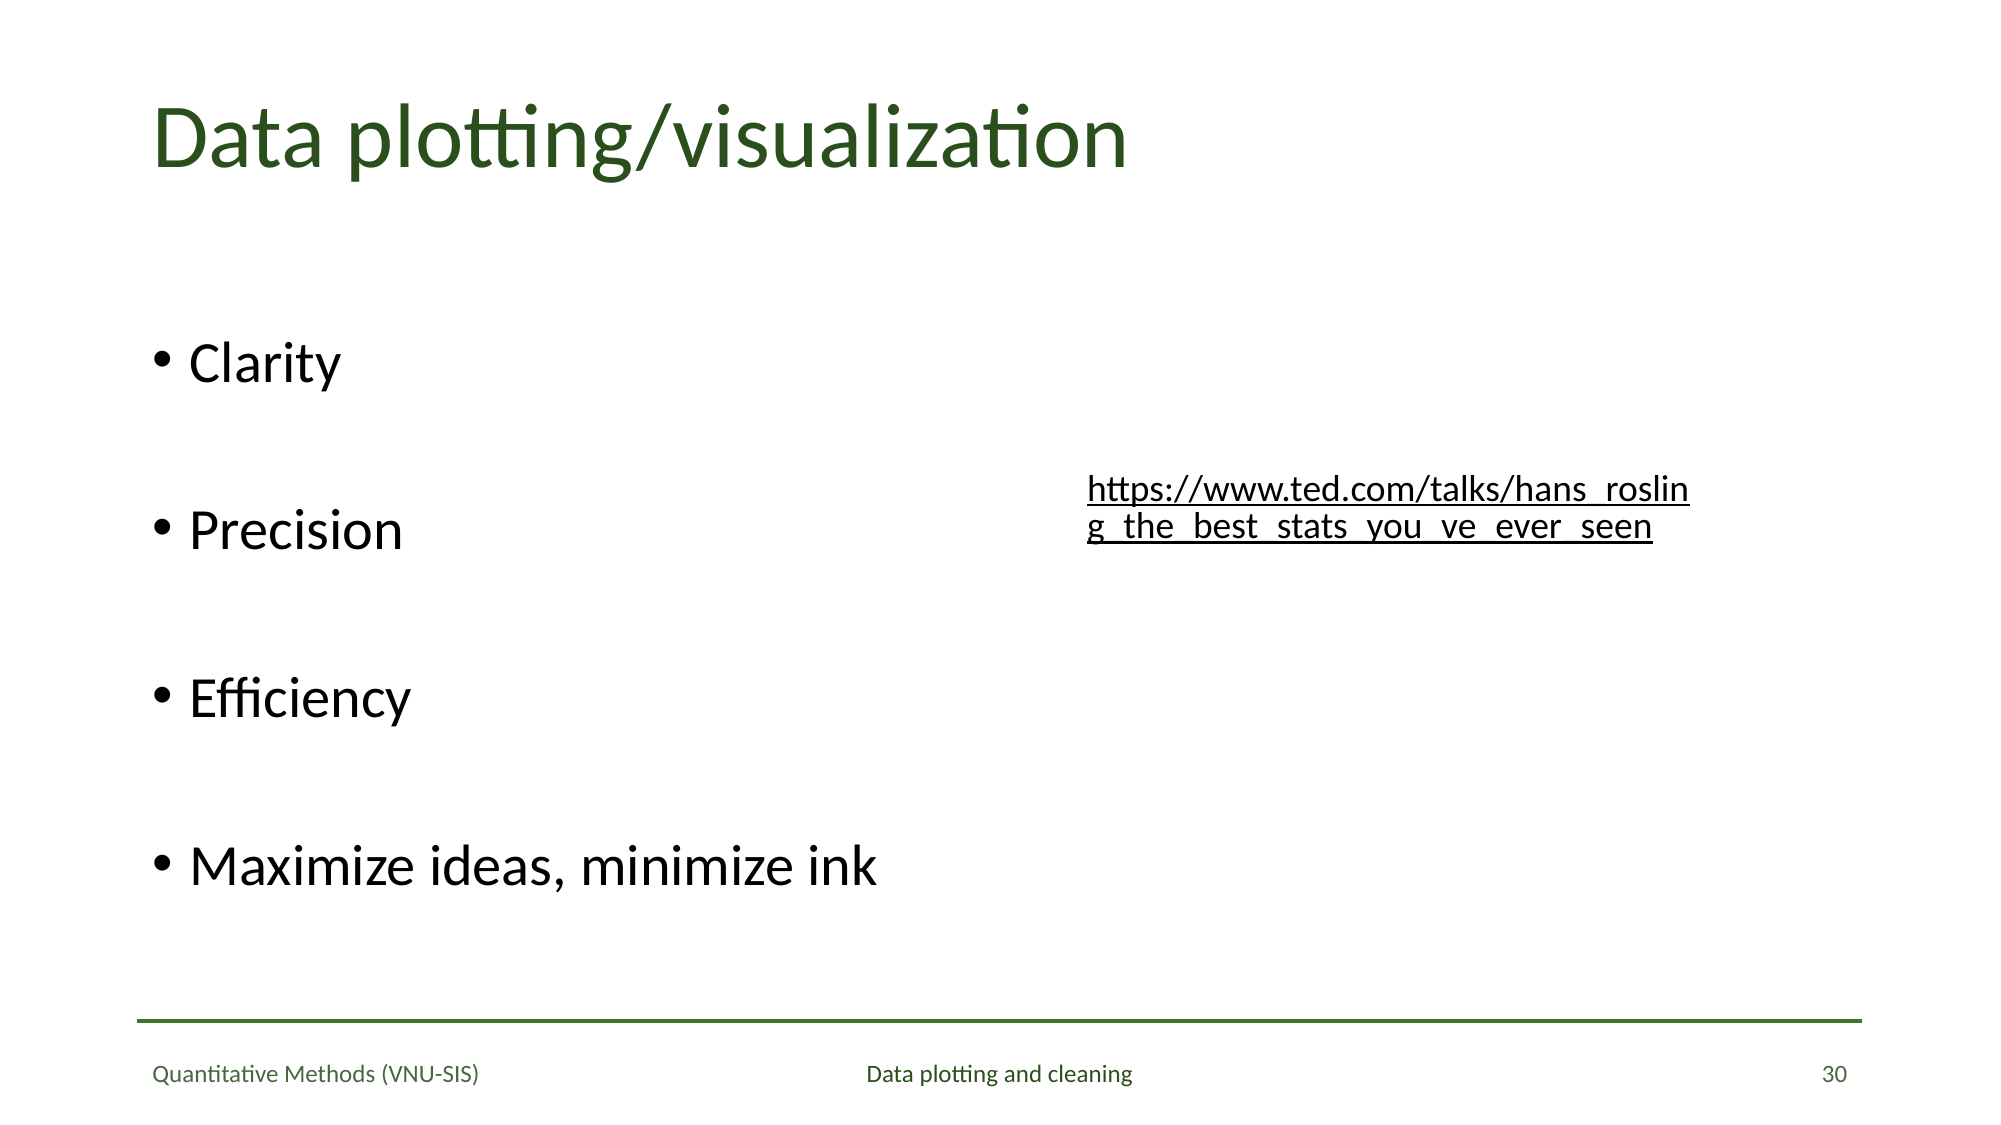

# Data plotting/visualization
Clarity
Precision
Efficiency
Maximize ideas, minimize ink
https://www.ted.com/talks/hans_rosling_the_best_stats_you_ve_ever_seen
30
Quantitative Methods (VNU-SIS)
Data plotting and cleaning